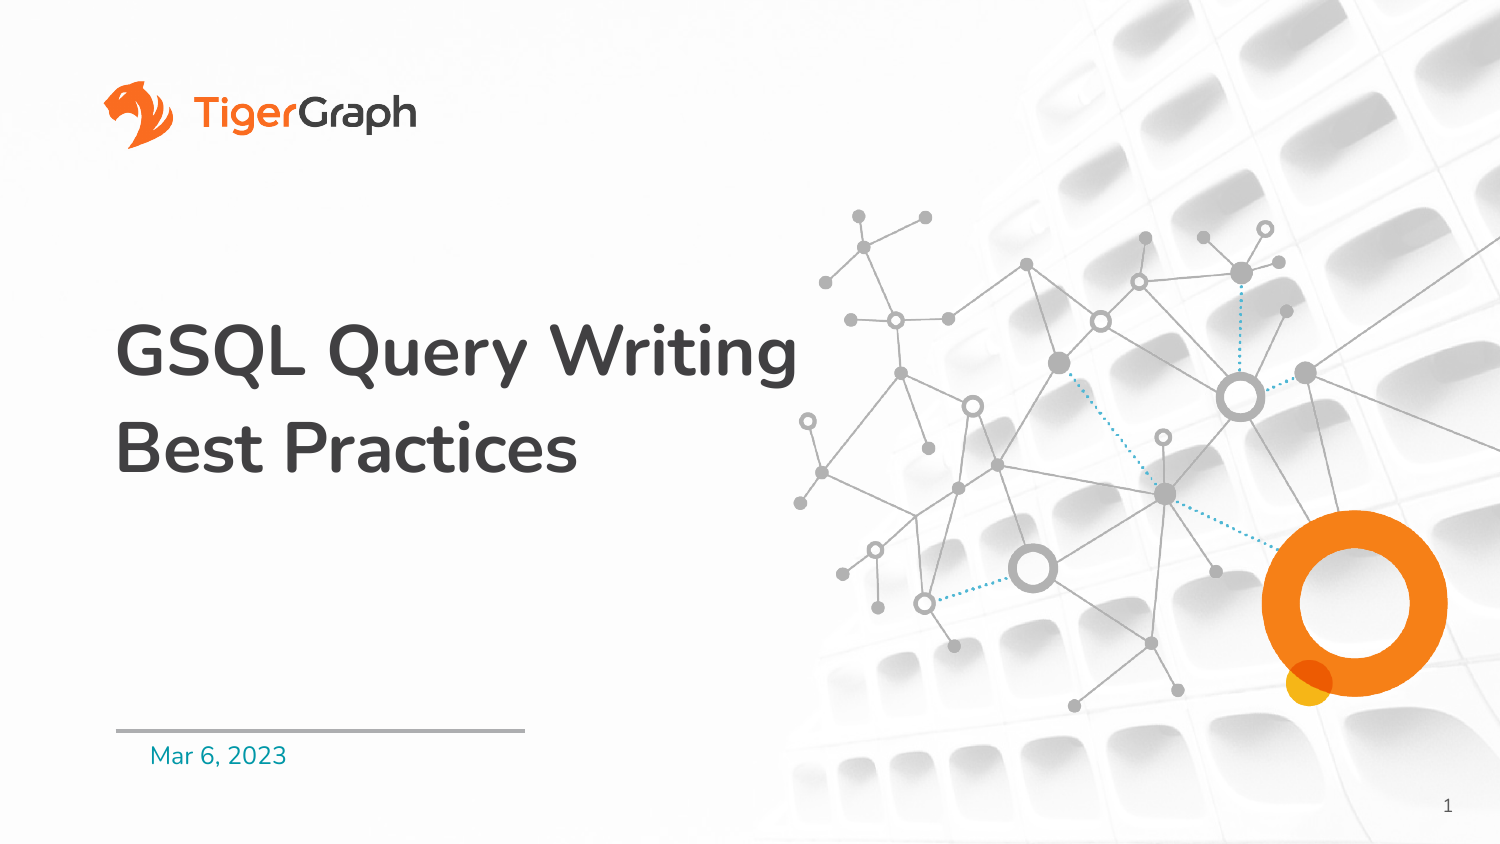

# GSQL Query Writing Best Practices

Mar 6, 2023
1